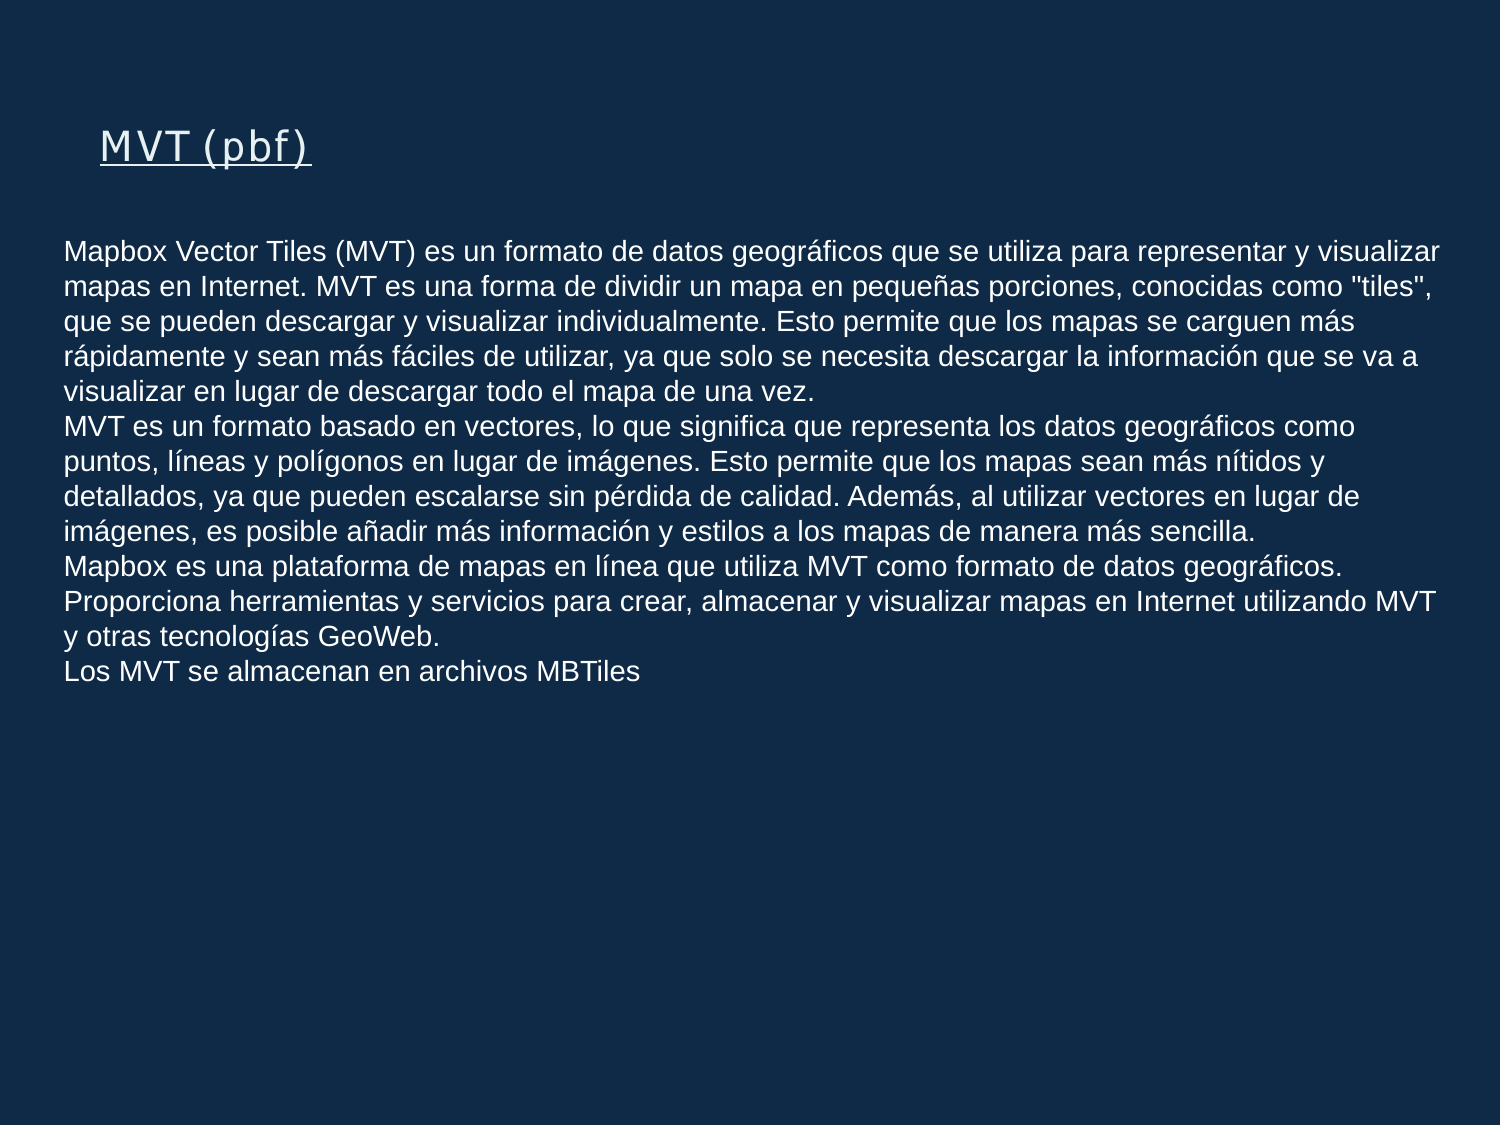

MVT (pbf)

Mapbox Vector Tiles (MVT) es un formato de datos geográficos que se utiliza para representar y visualizar mapas en Internet. MVT es una forma de dividir un mapa en pequeñas porciones, conocidas como "tiles", que se pueden descargar y visualizar individualmente. Esto permite que los mapas se carguen más rápidamente y sean más fáciles de utilizar, ya que solo se necesita descargar la información que se va a visualizar en lugar de descargar todo el mapa de una vez.
MVT es un formato basado en vectores, lo que significa que representa los datos geográficos como puntos, líneas y polígonos en lugar de imágenes. Esto permite que los mapas sean más nítidos y detallados, ya que pueden escalarse sin pérdida de calidad. Además, al utilizar vectores en lugar de imágenes, es posible añadir más información y estilos a los mapas de manera más sencilla.
Mapbox es una plataforma de mapas en línea que utiliza MVT como formato de datos geográficos. Proporciona herramientas y servicios para crear, almacenar y visualizar mapas en Internet utilizando MVT y otras tecnologías GeoWeb.
Los MVT se almacenan en archivos MBTiles